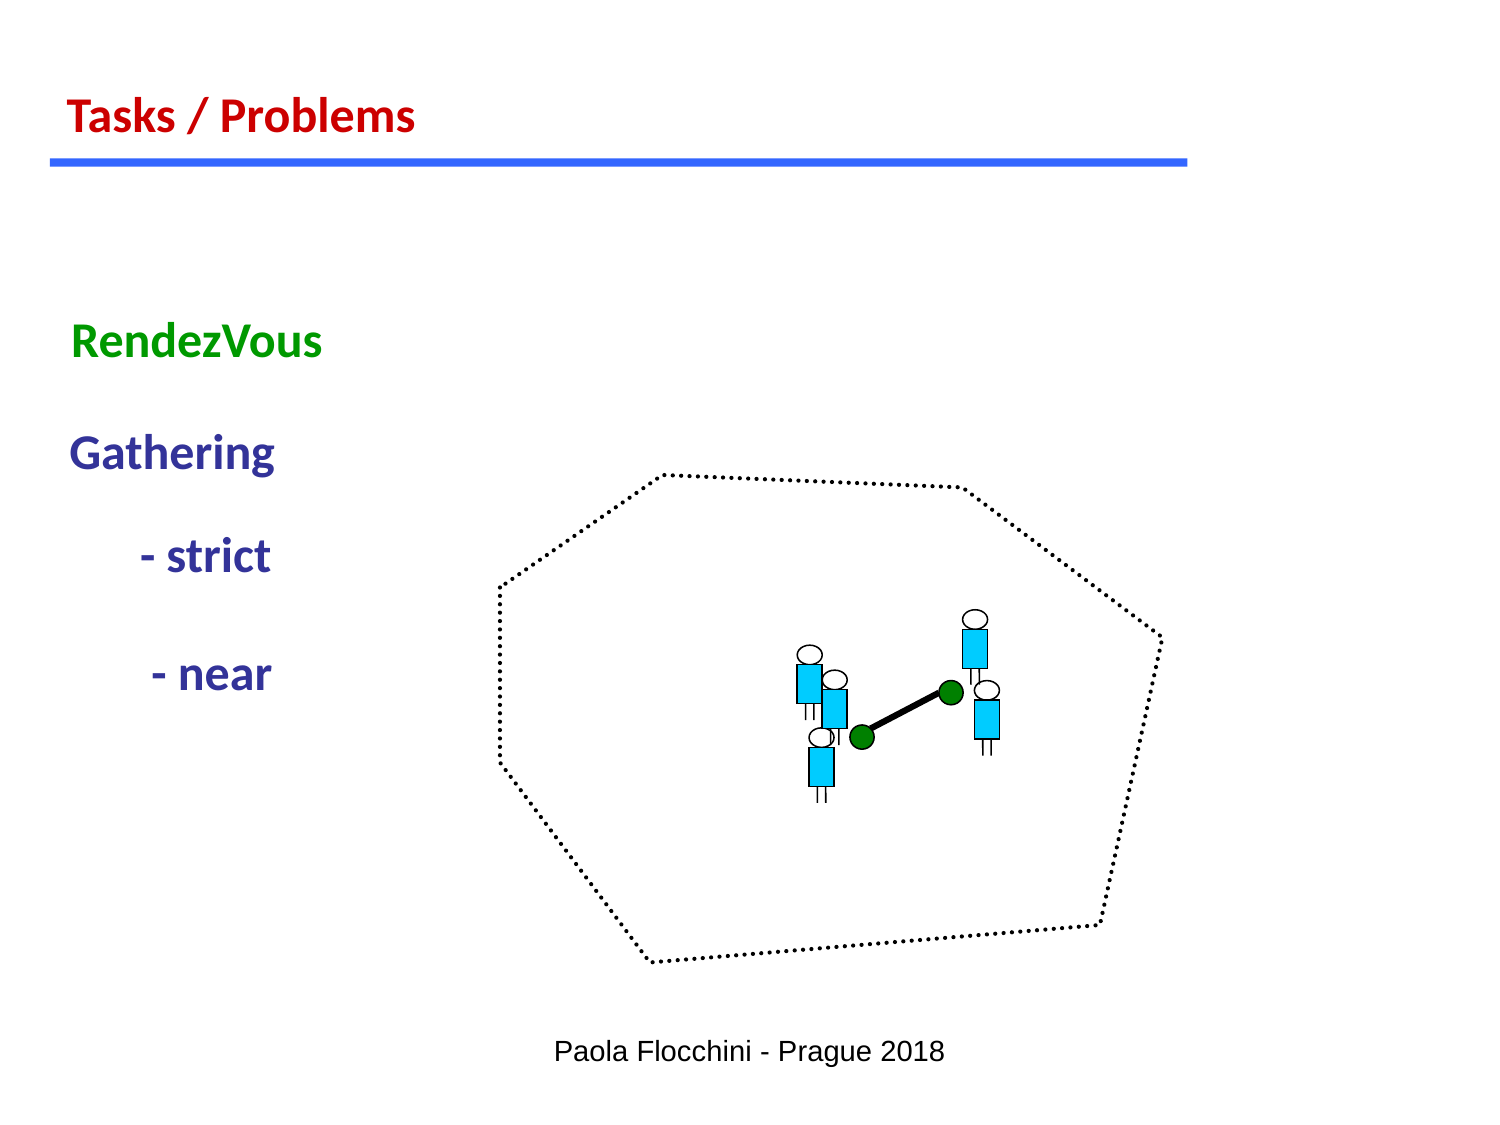

Tasks / Problems

RendezVous
Gathering

- strict

- near

Paola Flocchini - Prague 2018